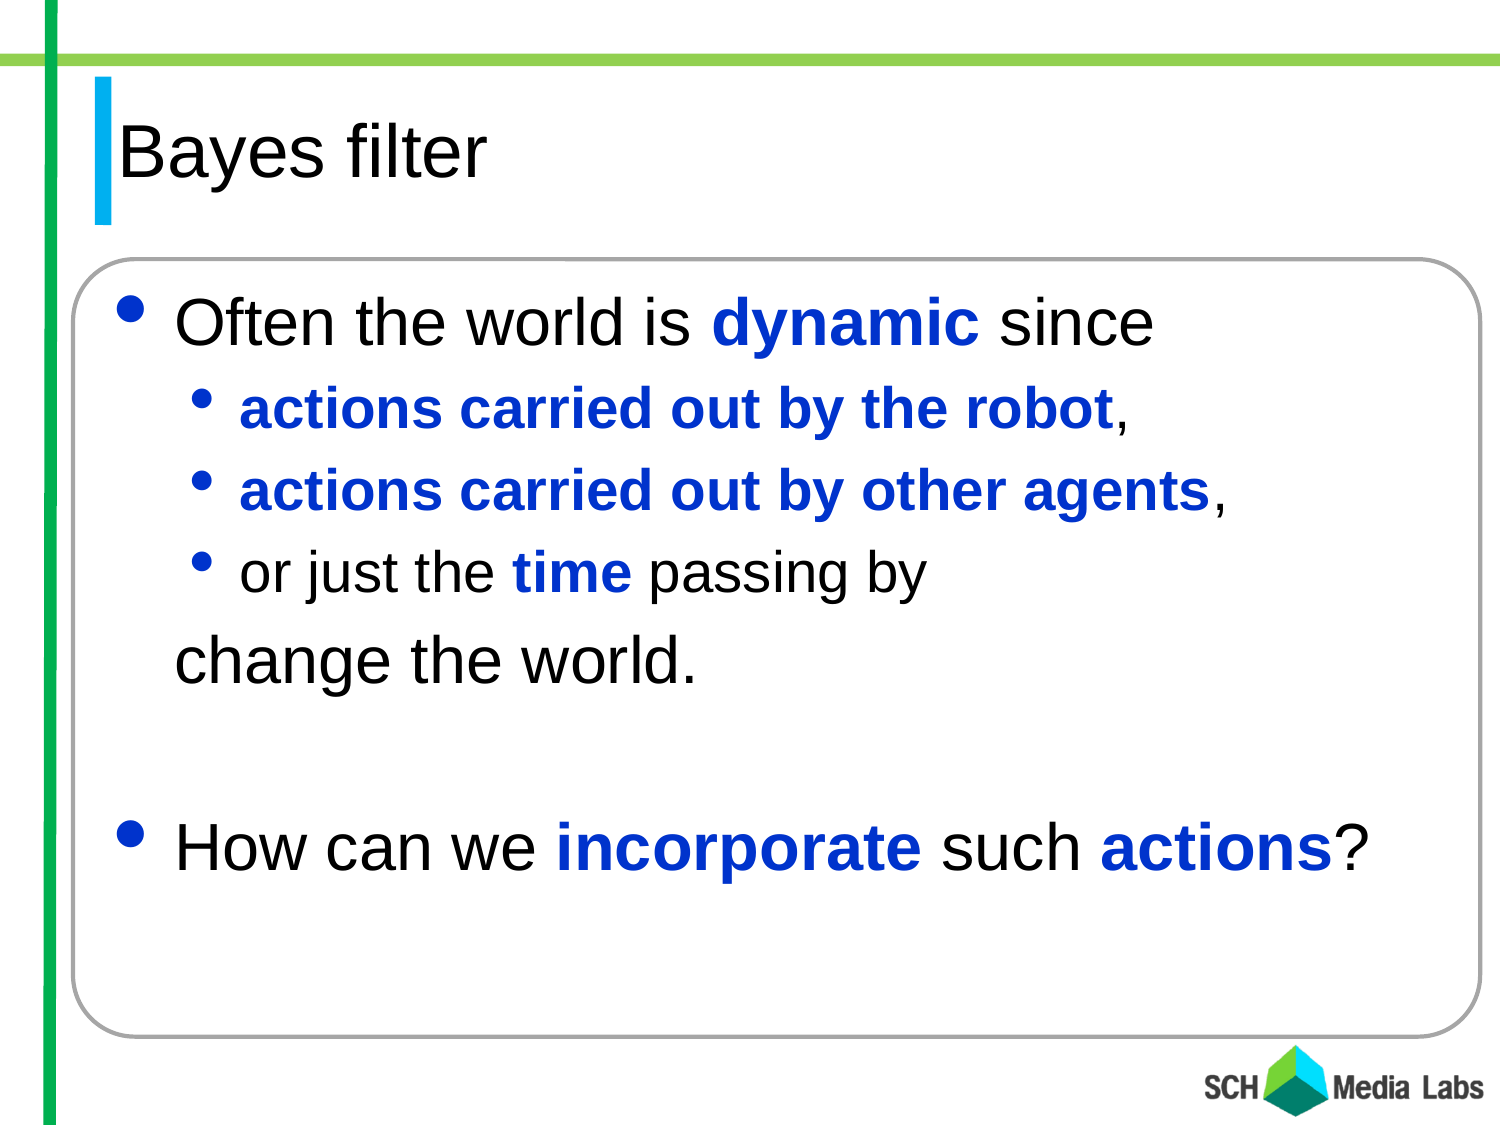

Bayes filter
Often the world is dynamic since
actions carried out by the robot,
actions carried out by other agents,
or just the time passing by
	change the world.

How can we incorporate such actions?